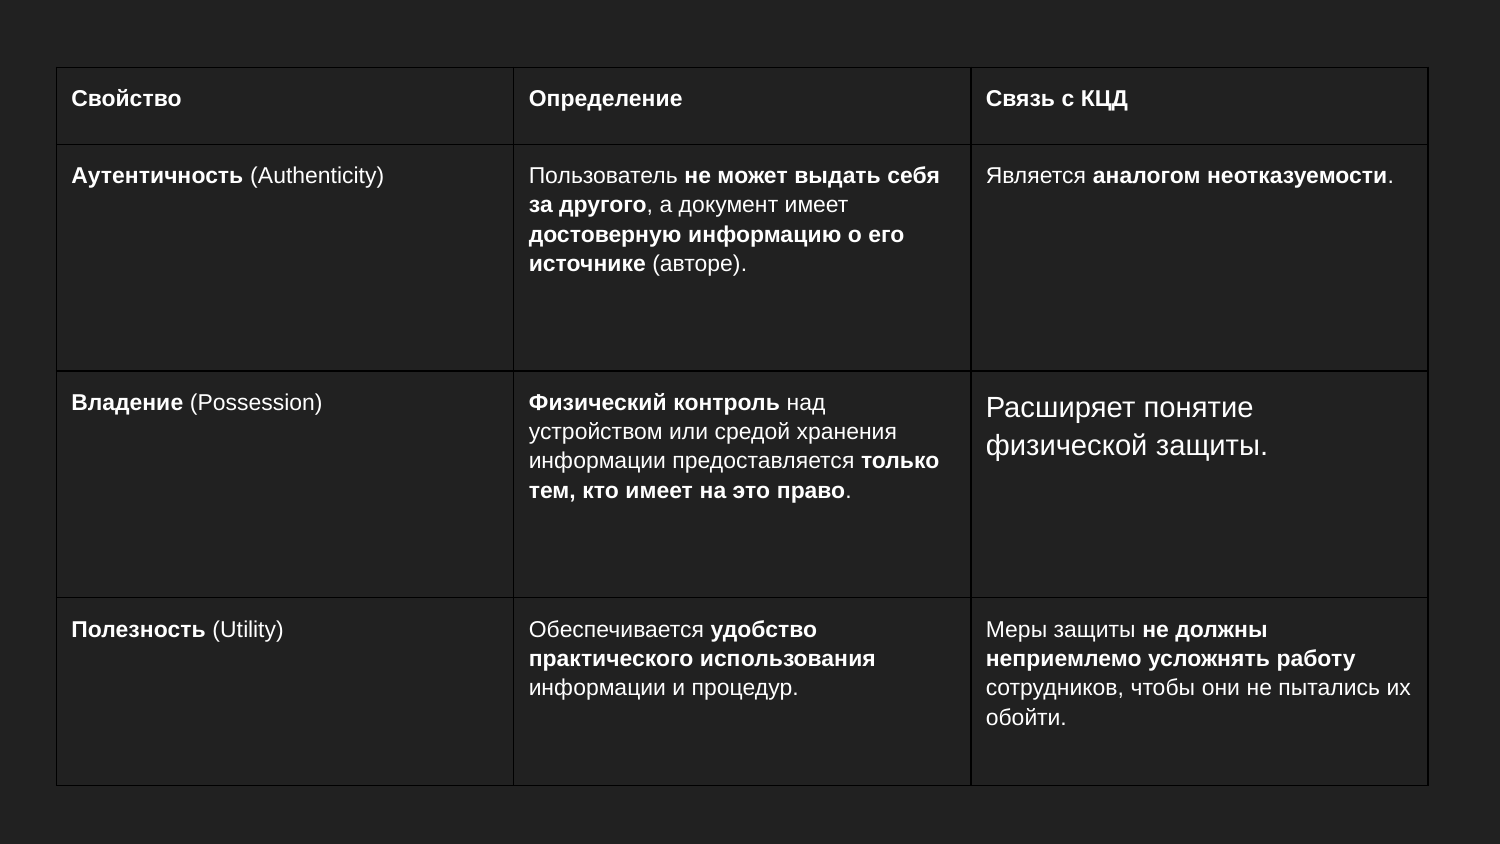

| Свойство | Определение | Связь с КЦД |
| --- | --- | --- |
| Аутентичность (Authenticity) | Пользователь не может выдать себя за другого, а документ имеет достоверную информацию о его источнике (авторе). | Является аналогом неотказуемости. |
| Владение (Possession) | Физический контроль над устройством или средой хранения информации предоставляется только тем, кто имеет на это право. | Расширяет понятие физической защиты. |
| Полезность (Utility) | Обеспечивается удобство практического использования информации и процедур. | Меры защиты не должны неприемлемо усложнять работу сотрудников, чтобы они не пытались их обойти. |